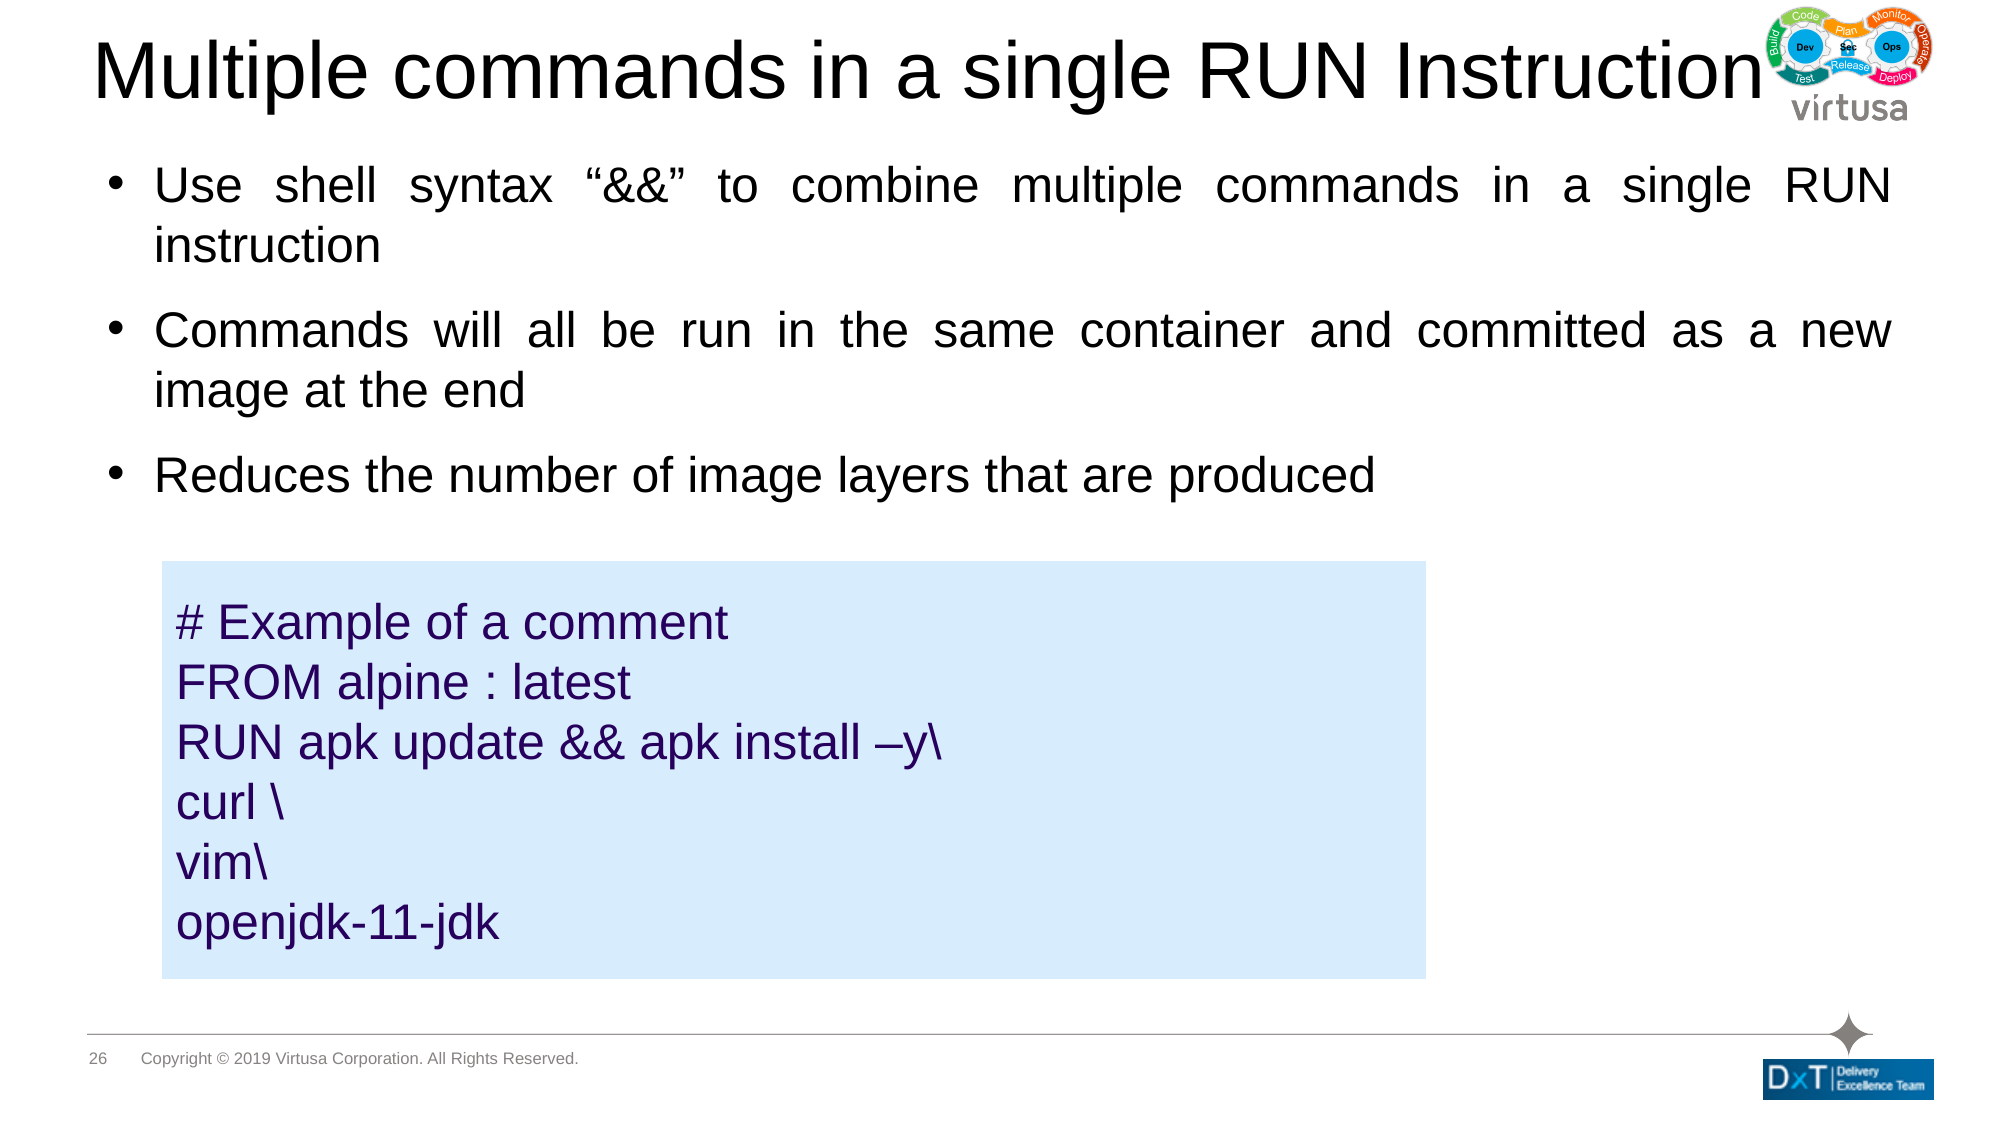

# Multiple commands in a single RUN Instruction
Use shell syntax “&&” to combine multiple commands in a single RUN instruction
Commands will all be run in the same container and committed as a new image at the end
Reduces the number of image layers that are produced
# Example of a comment
FROM alpine : latest
RUN apk update && apk install –y\
curl \
vim\
openjdk-11-jdk